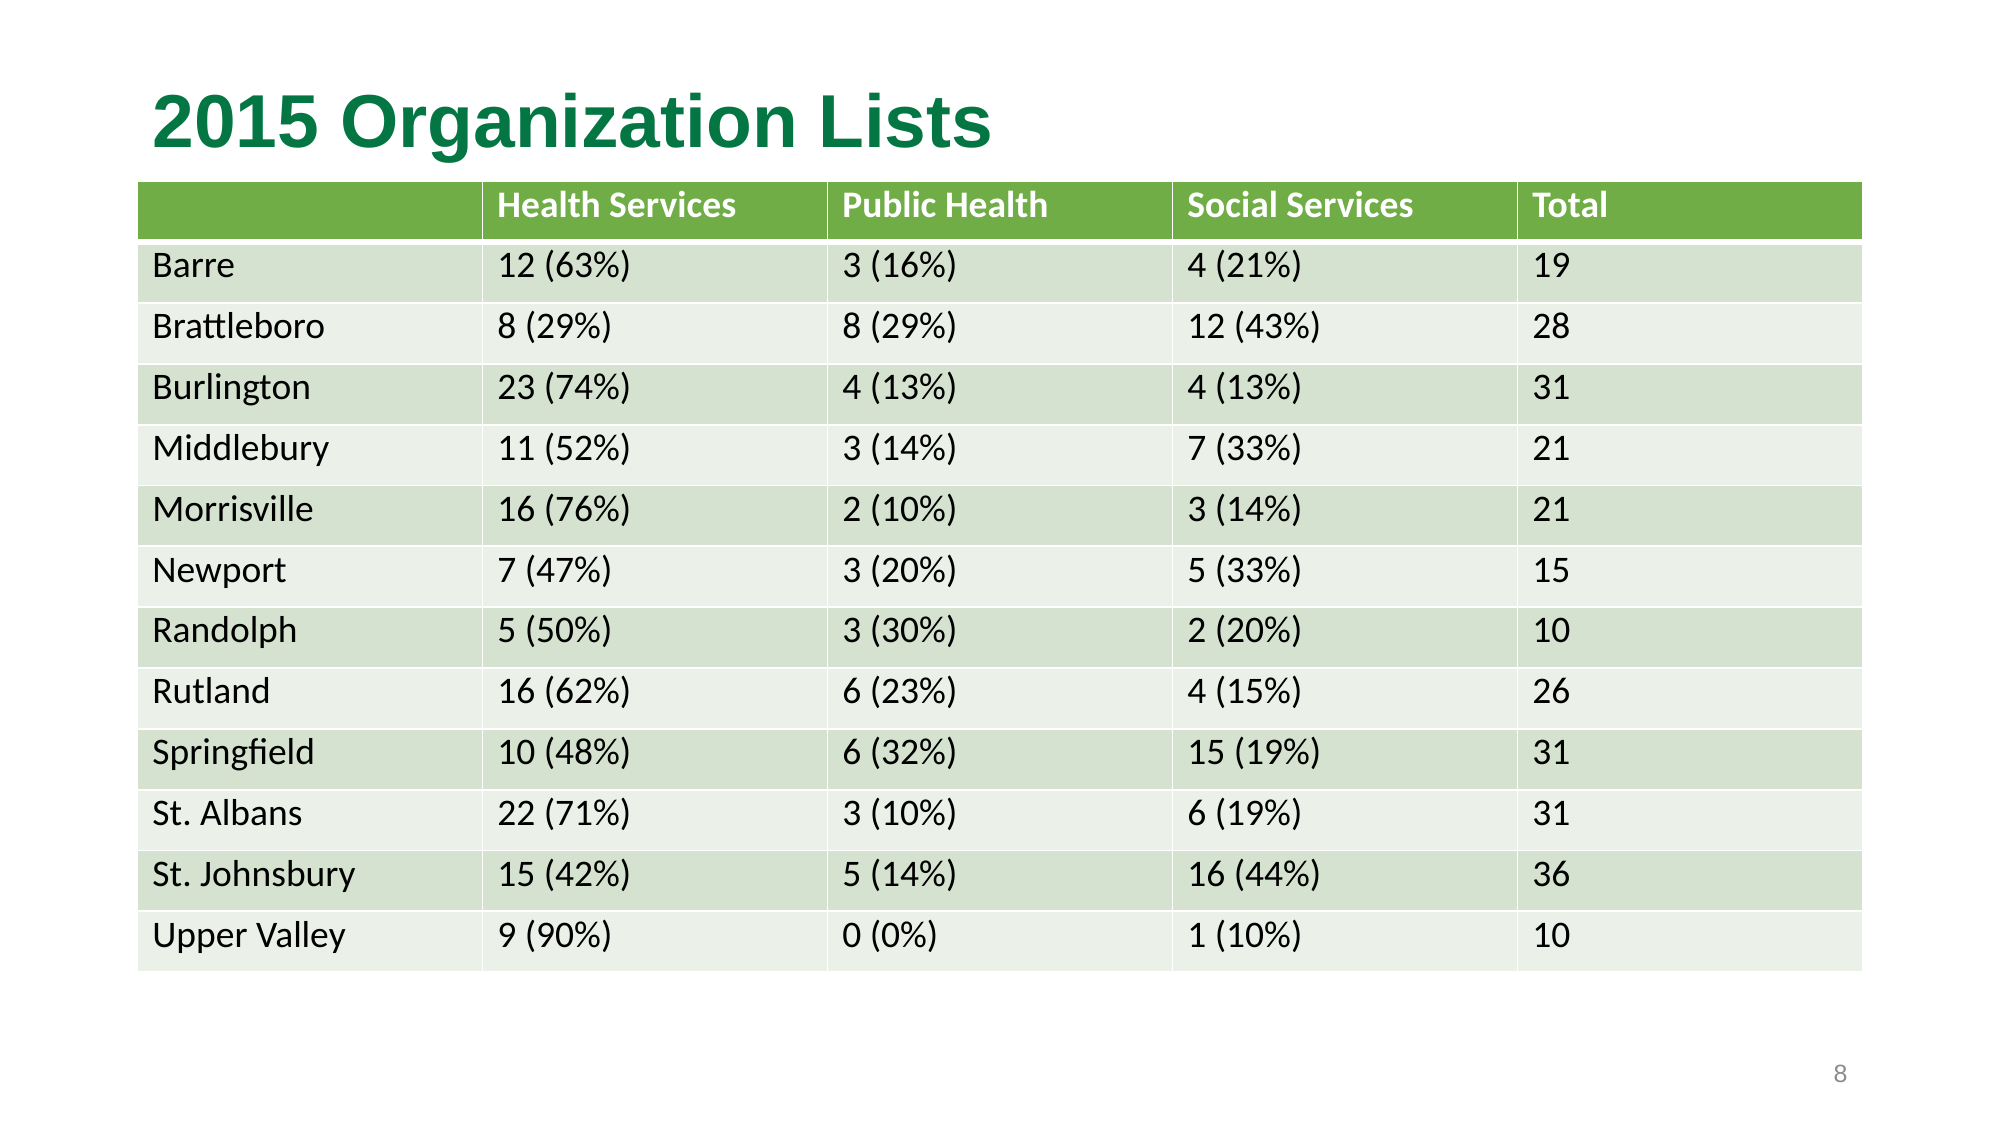

# 2015 Organization Lists
|  | Health Services | Public Health | Social Services | Total |
| --- | --- | --- | --- | --- |
| Barre | 12 (63%) | 3 (16%) | 4 (21%) | 19 |
| Brattleboro | 8 (29%) | 8 (29%) | 12 (43%) | 28 |
| Burlington | 23 (74%) | 4 (13%) | 4 (13%) | 31 |
| Middlebury | 11 (52%) | 3 (14%) | 7 (33%) | 21 |
| Morrisville | 16 (76%) | 2 (10%) | 3 (14%) | 21 |
| Newport | 7 (47%) | 3 (20%) | 5 (33%) | 15 |
| Randolph | 5 (50%) | 3 (30%) | 2 (20%) | 10 |
| Rutland | 16 (62%) | 6 (23%) | 4 (15%) | 26 |
| Springfield | 10 (48%) | 6 (32%) | 15 (19%) | 31 |
| St. Albans | 22 (71%) | 3 (10%) | 6 (19%) | 31 |
| St. Johnsbury | 15 (42%) | 5 (14%) | 16 (44%) | 36 |
| Upper Valley | 9 (90%) | 0 (0%) | 1 (10%) | 10 |
8